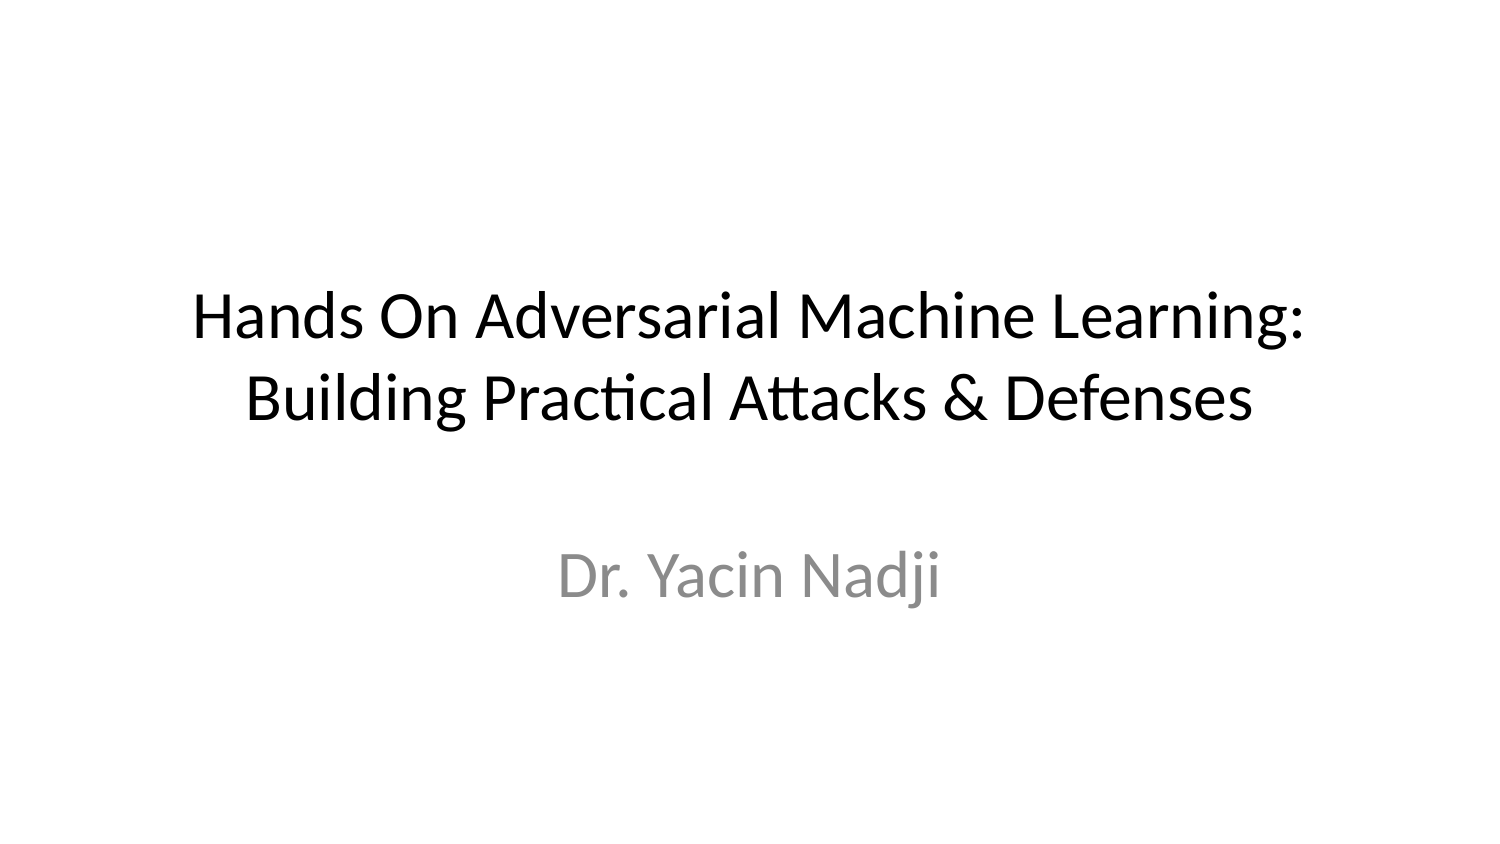

# Hands On Adversarial Machine Learning: Building Practical Attacks & Defenses
Dr. Yacin Nadji